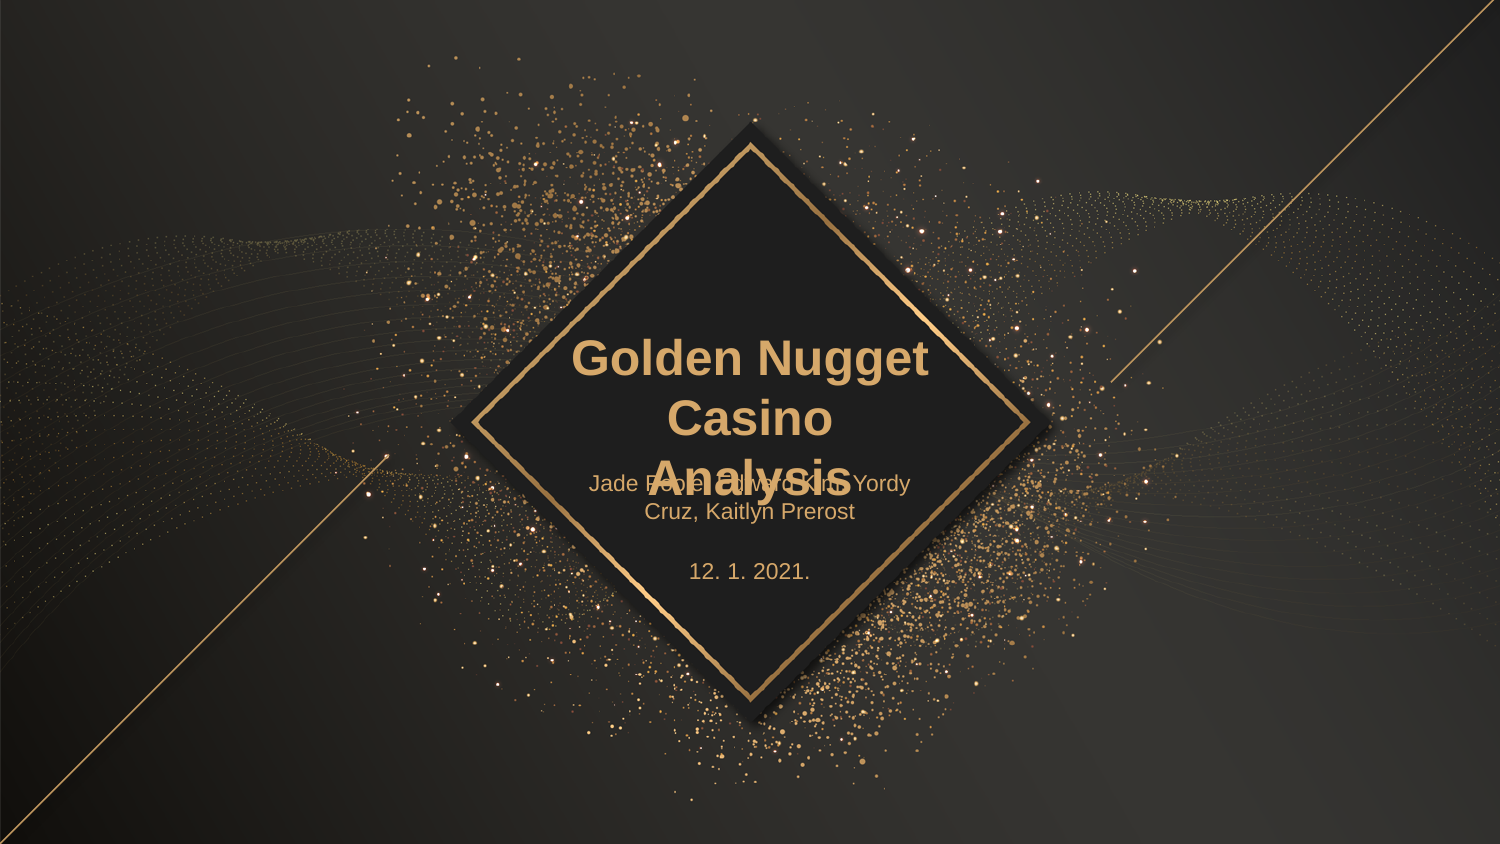

Golden Nugget
Casino Analysis
Jade Poole, Edward Kim, Yordy Cruz, Kaitlyn Prerost
12. 1. 2021.